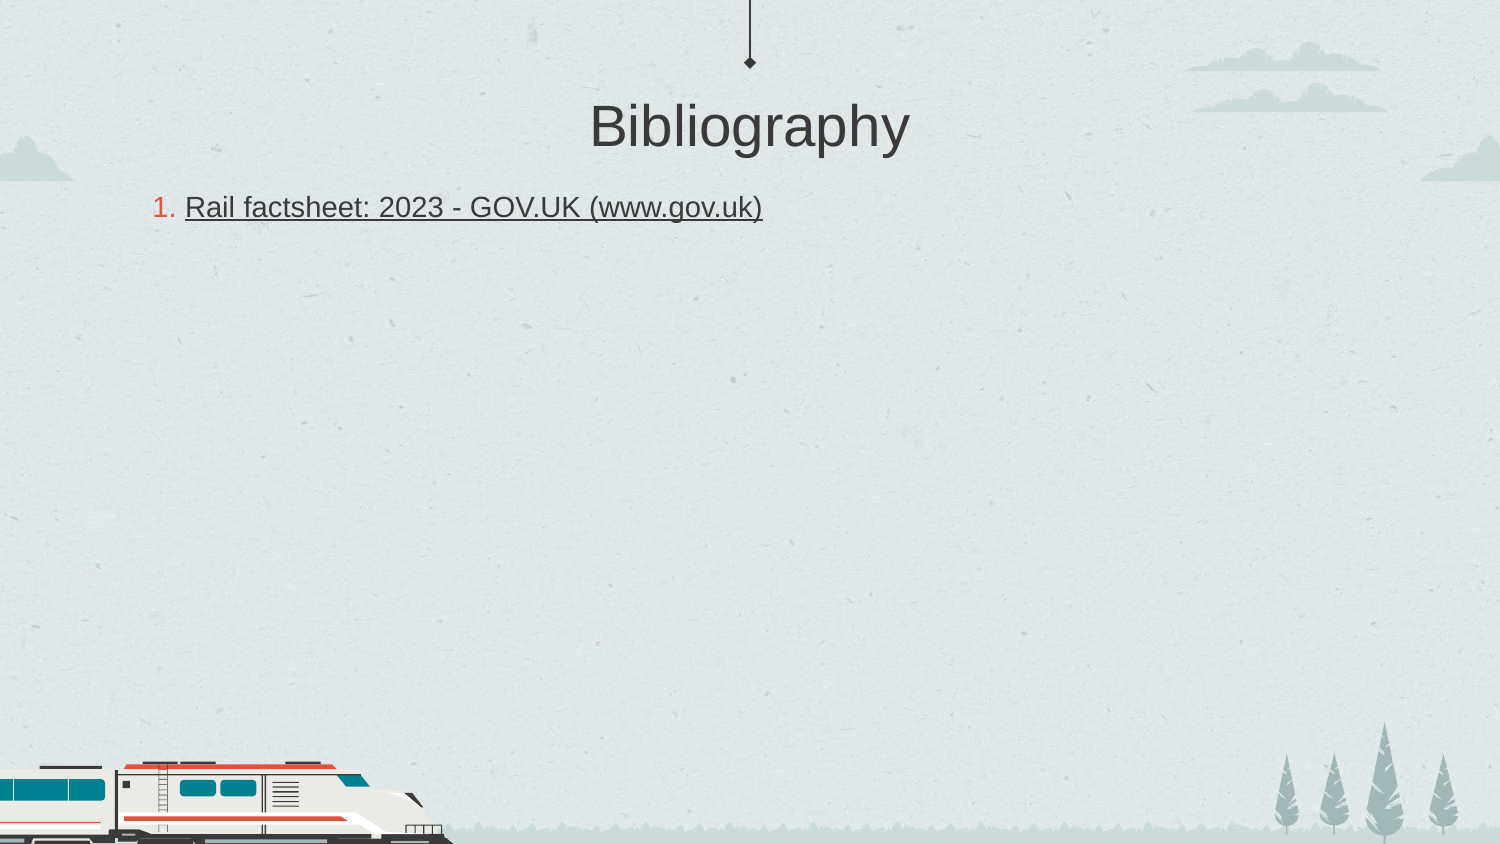

# Bibliography

1. Rail factsheet: 2023 - GOV.UK (www.gov.uk)